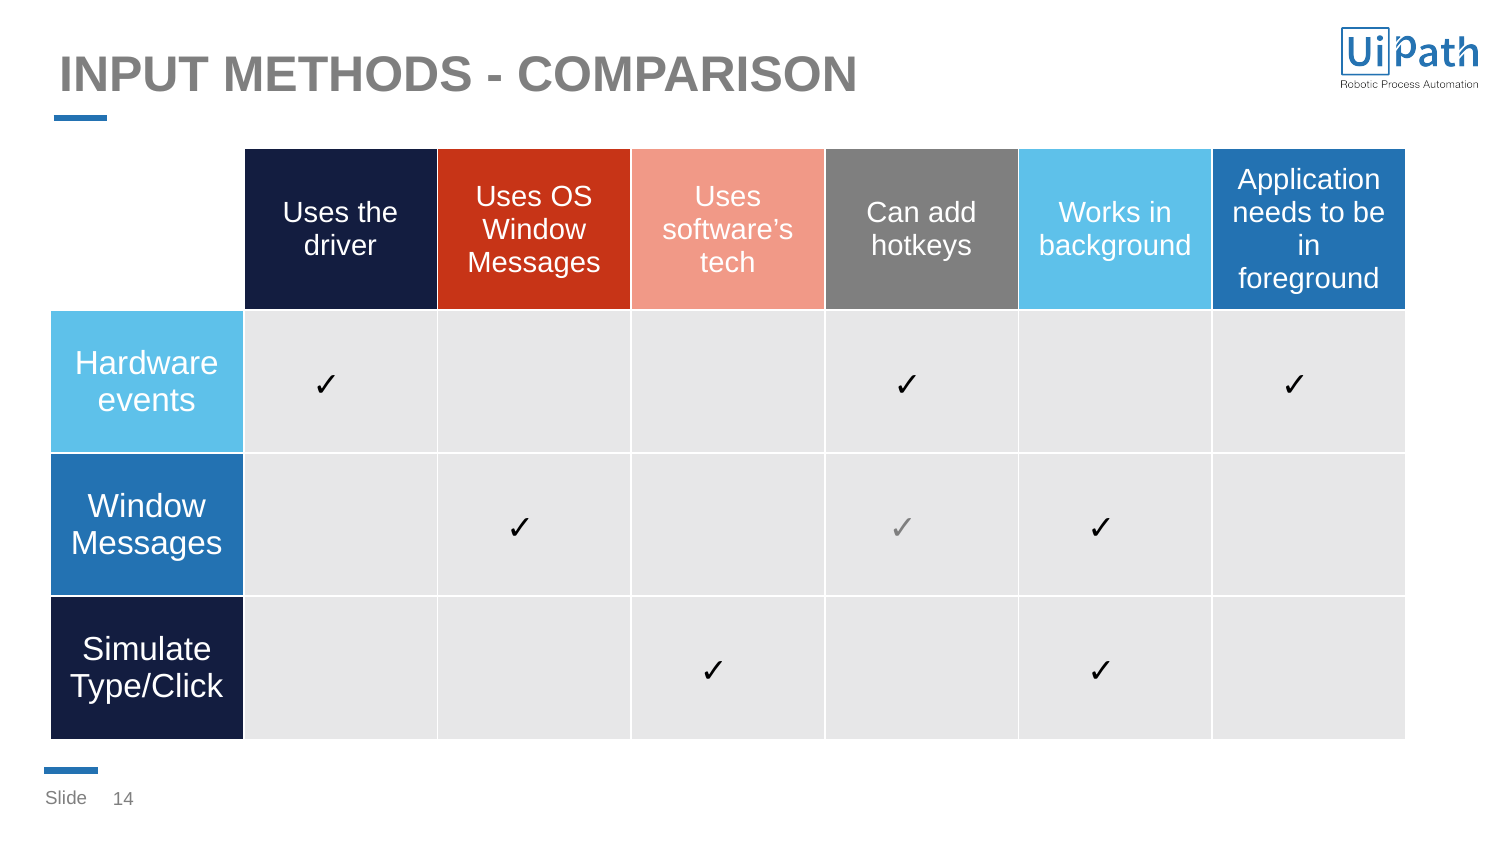

# INPUT METHODS - COMPARISON
|  | Uses the driver | Uses OS Window Messages | Uses software’s tech | Can add hotkeys | Works in background | Application needs to be in foreground |
| --- | --- | --- | --- | --- | --- | --- |
| Hardware events |  |  |  |  |  |  |
| Window Messages |  |  |  |  |  |  |
| Simulate Type/Click |  |  |  |  |  |  |